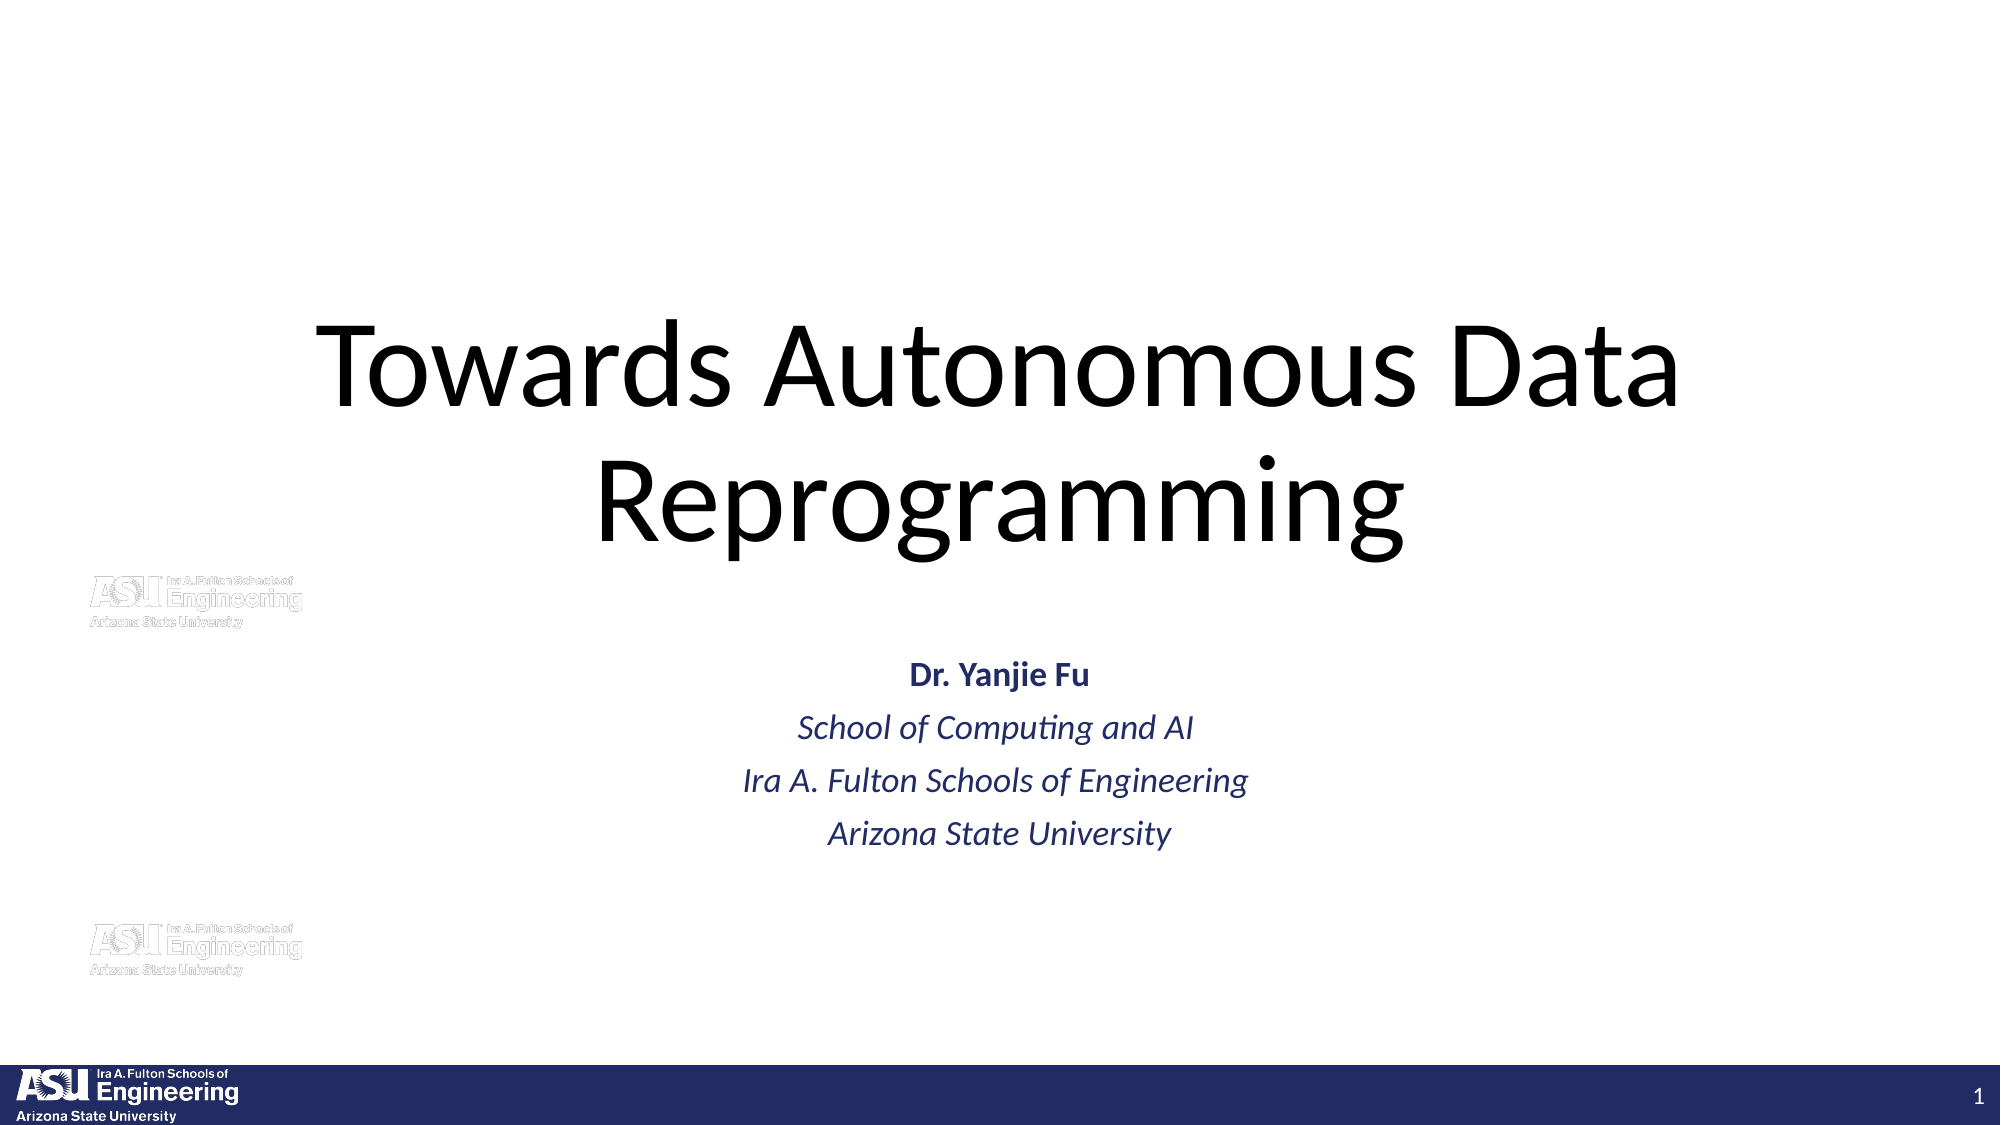

# Towards Autonomous Data Reprogramming

Dr. Yanjie Fu
School of Computing and AI
Ira A. Fulton Schools of Engineering
Arizona State University